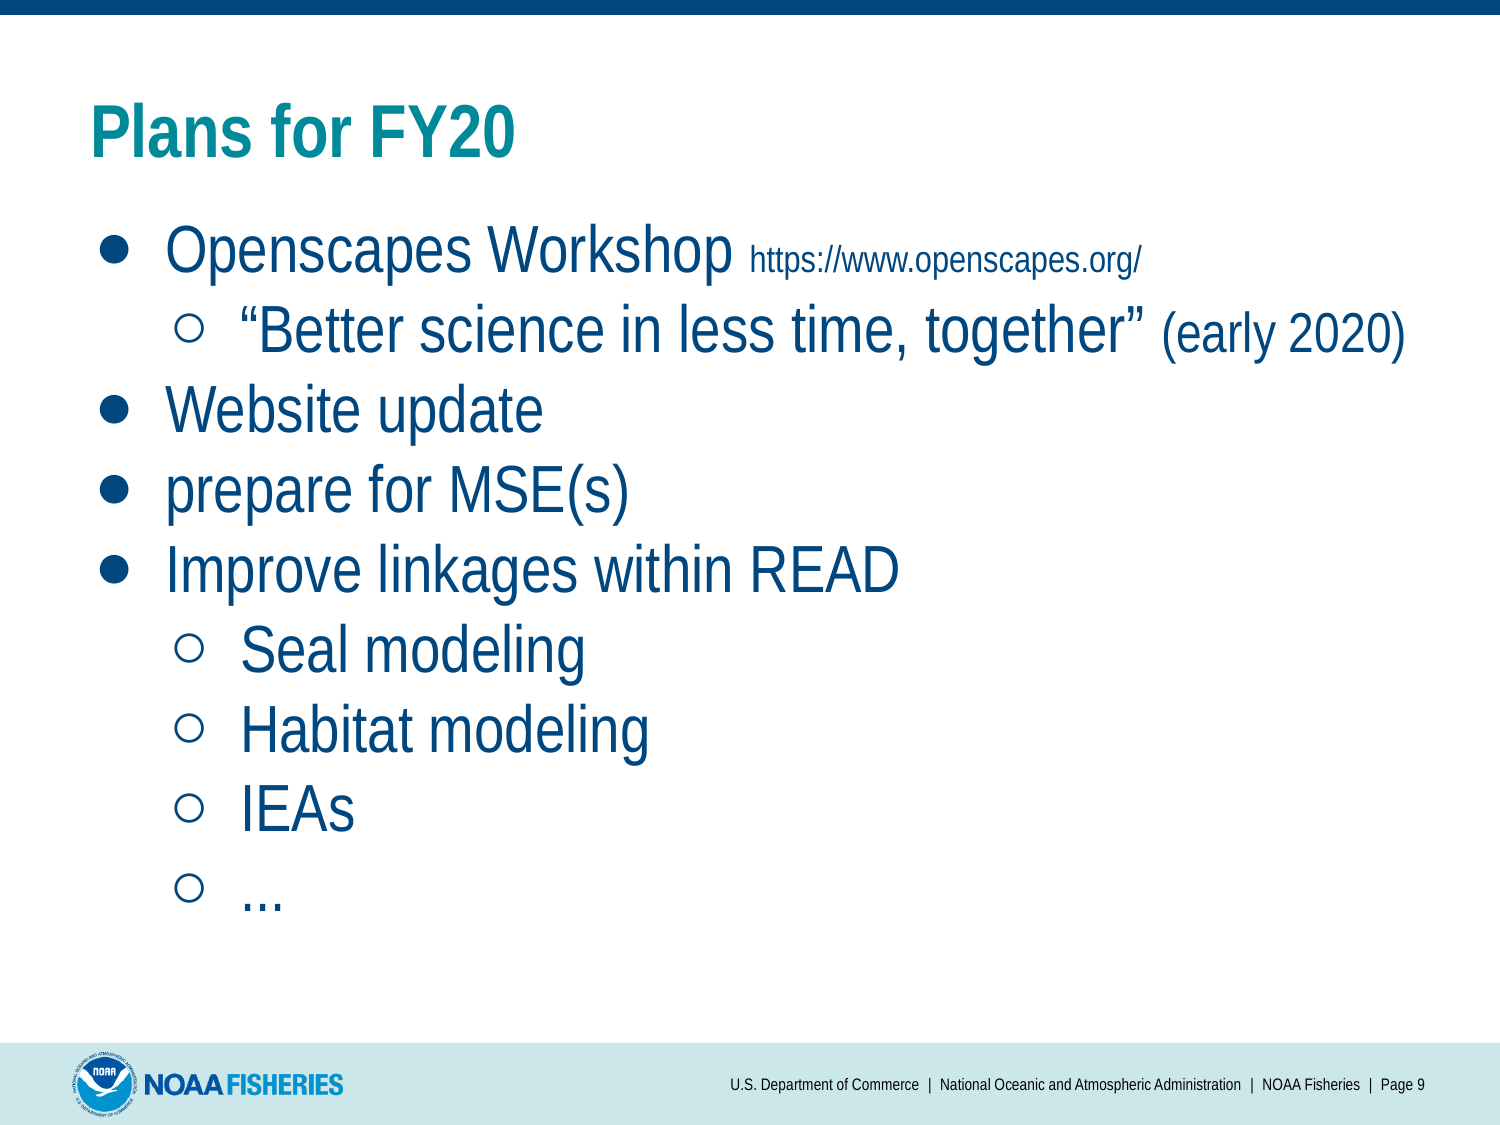

# Plans for FY20
Openscapes Workshop https://www.openscapes.org/
“Better science in less time, together” (early 2020)
Website update
prepare for MSE(s)
Improve linkages within READ
Seal modeling
Habitat modeling
IEAs
...
U.S. Department of Commerce | National Oceanic and Atmospheric Administration | NOAA Fisheries | Page 9